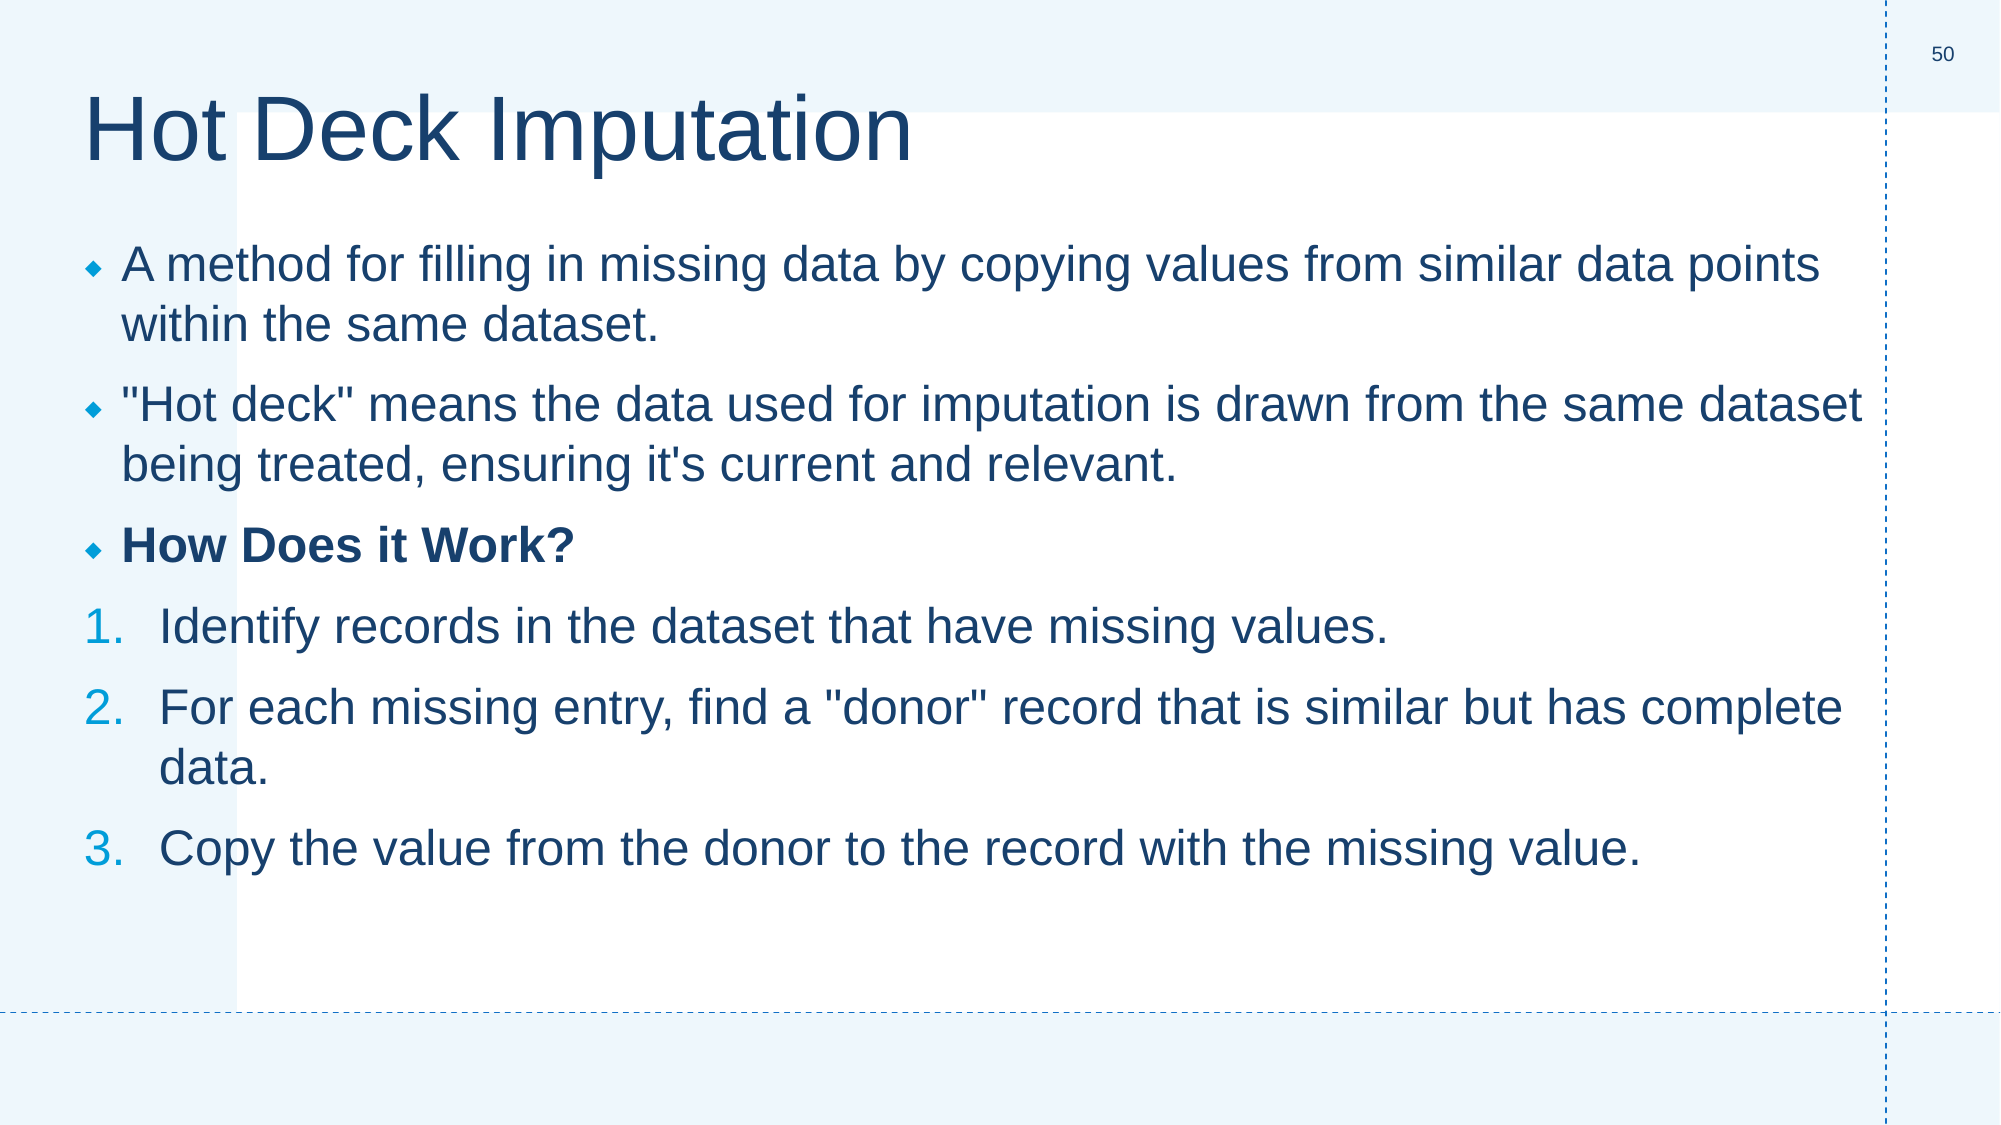

50
# Hot Deck Imputation
A method for filling in missing data by copying values from similar data points within the same dataset.
"Hot deck" means the data used for imputation is drawn from the same dataset being treated, ensuring it's current and relevant.
How Does it Work?
Identify records in the dataset that have missing values.
For each missing entry, find a "donor" record that is similar but has complete data.
Copy the value from the donor to the record with the missing value.